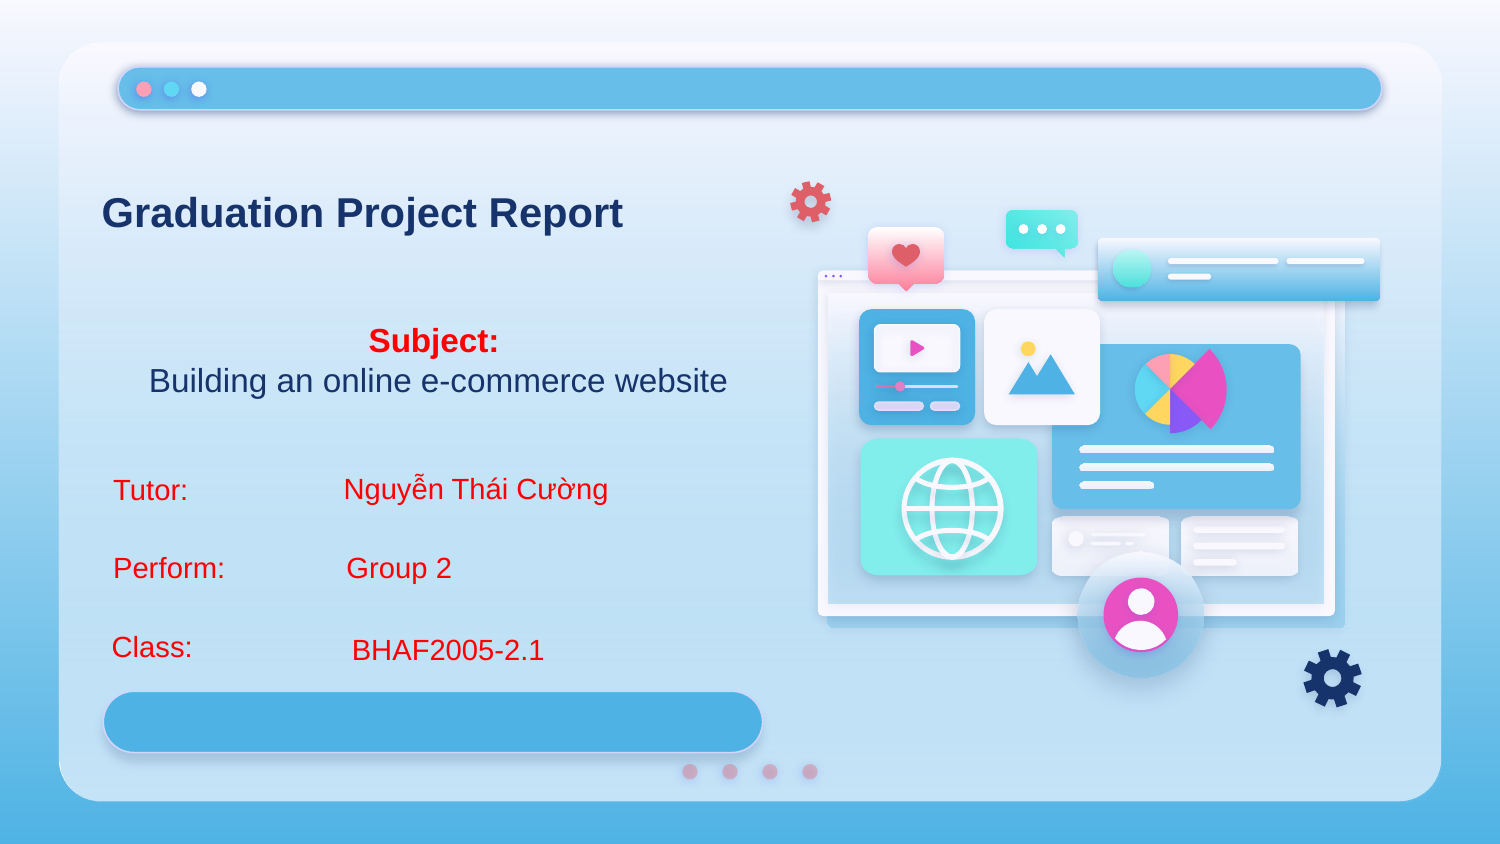

# Graduation Project Report

Subject:
Building an online e-commerce website
Nguyễn Thái Cường
Tutor:
Perform:
Group 2
Class:
BHAF2005-2.1